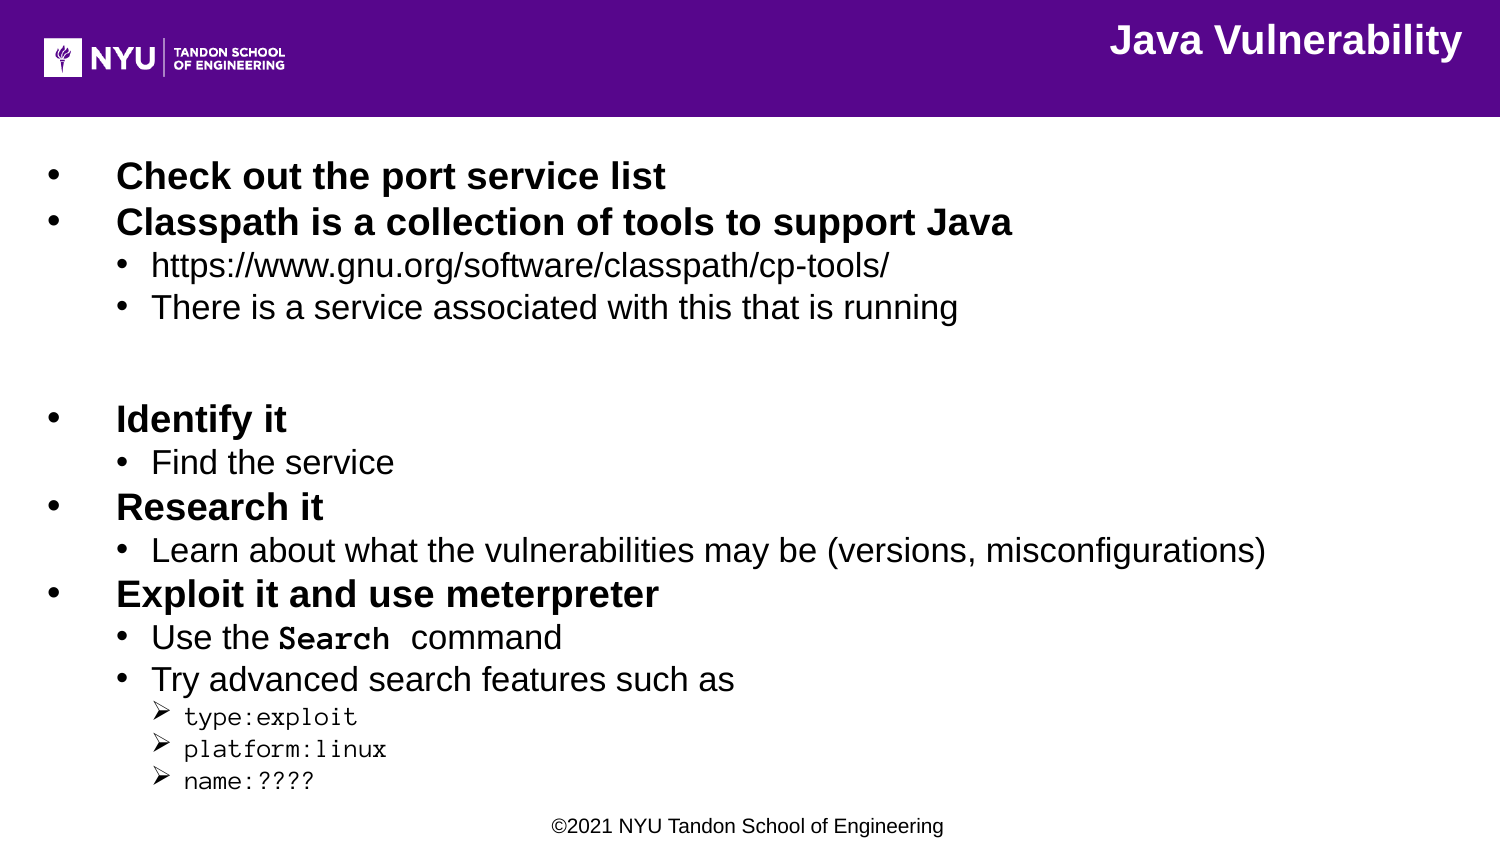

Java Vulnerability
Check out the port service list
Classpath is a collection of tools to support Java
https://www.gnu.org/software/classpath/cp-tools/
There is a service associated with this that is running

Identify it
Find the service
Research it
Learn about what the vulnerabilities may be (versions, misconfigurations)
Exploit it and use meterpreter
Use the Search command
Try advanced search features such as
type:exploit
platform:linux
name:????